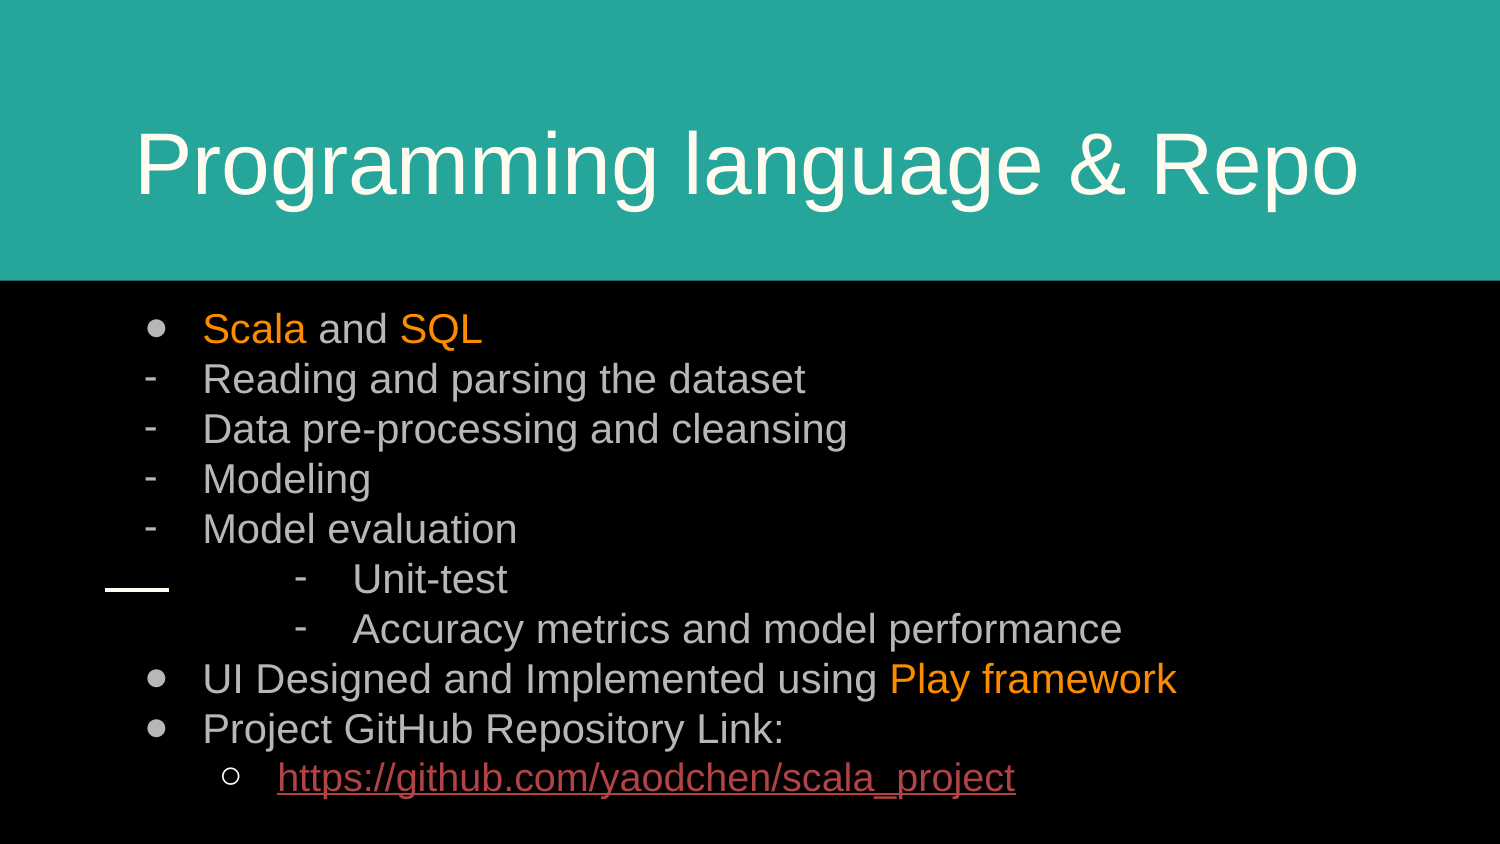

# Programming language & Repo
Scala and SQL
Reading and parsing the dataset
Data pre-processing and cleansing
Modeling
Model evaluation
Unit-test
Accuracy metrics and model performance
UI Designed and Implemented using Play framework
Project GitHub Repository Link:
https://github.com/yaodchen/scala_project